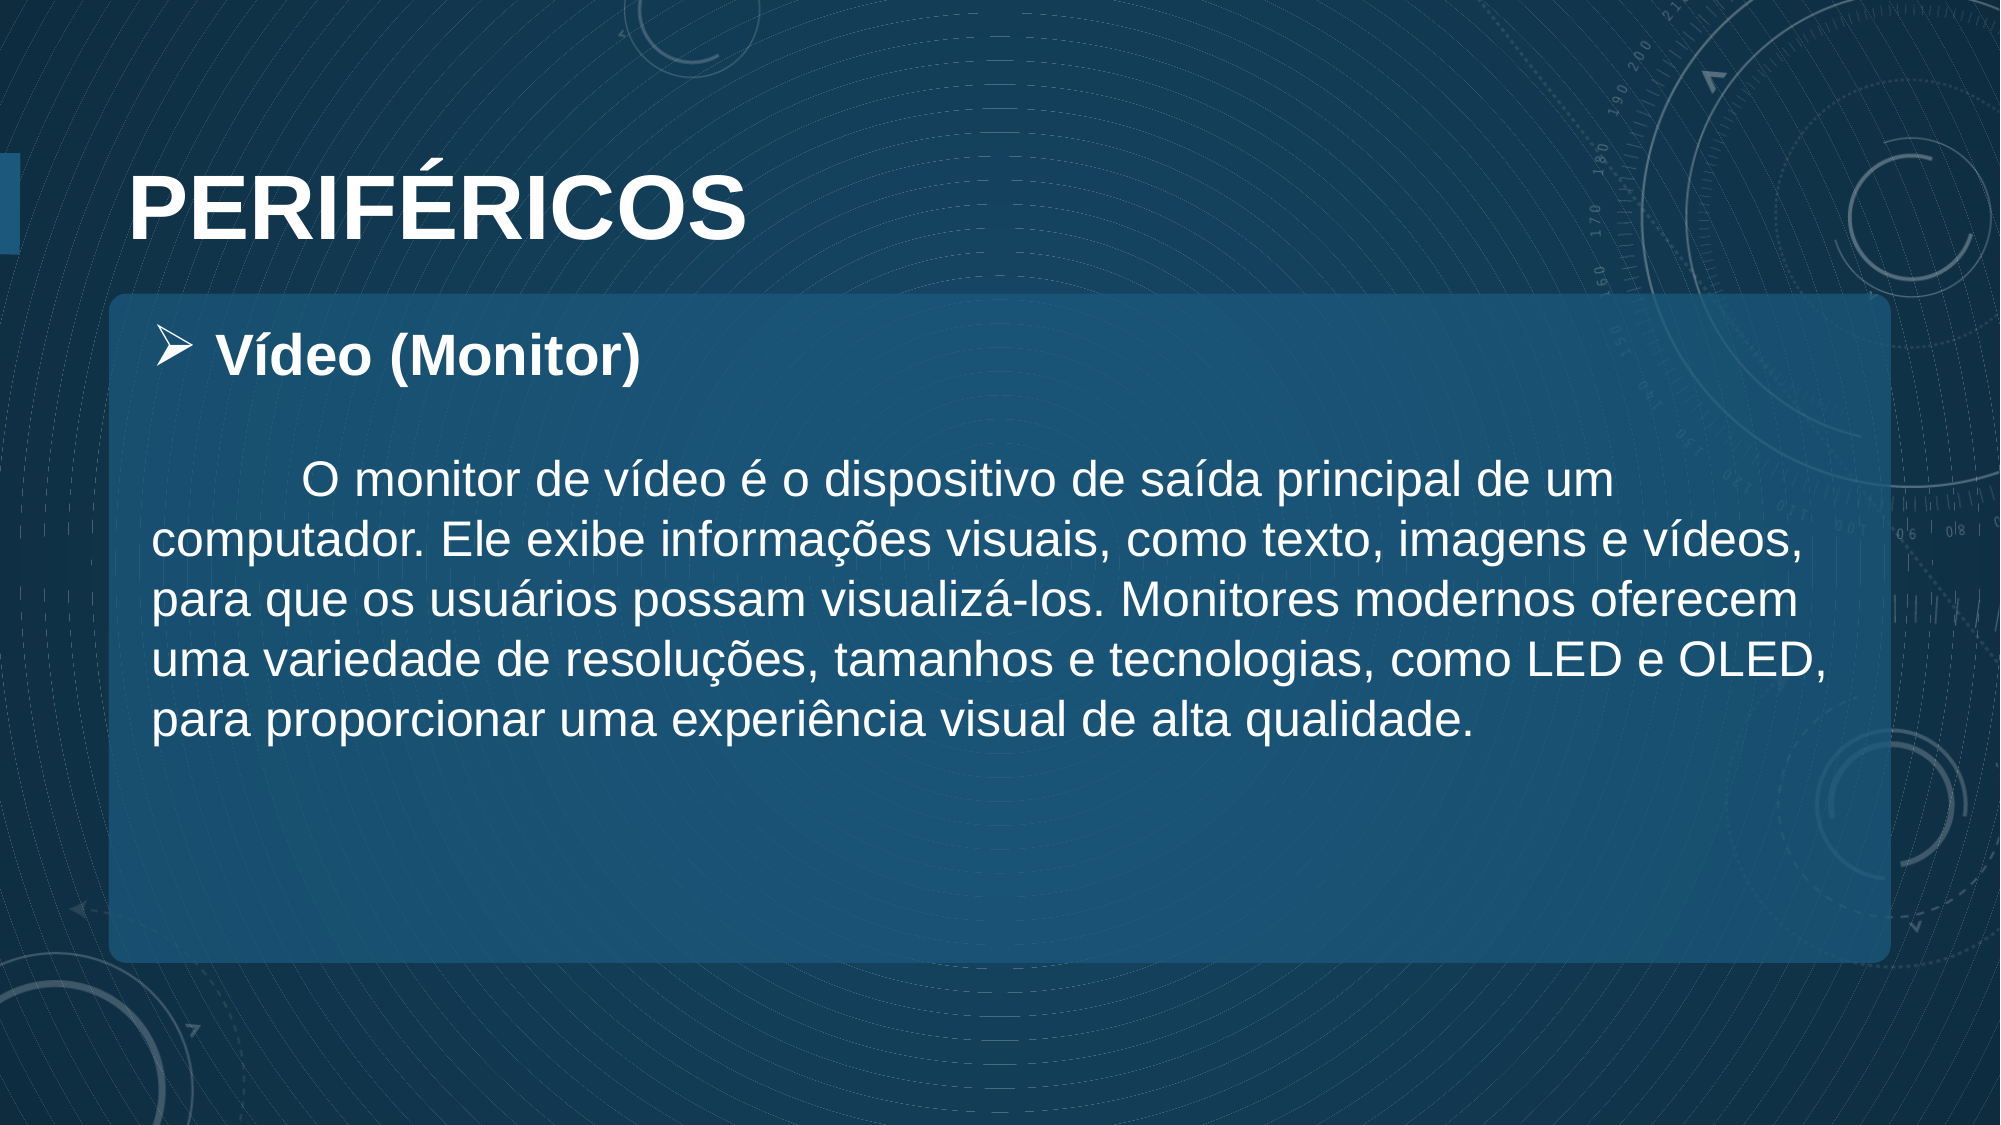

# Periféricos
 Vídeo (Monitor)

	O monitor de vídeo é o dispositivo de saída principal de um computador. Ele exibe informações visuais, como texto, imagens e vídeos, para que os usuários possam visualizá-los. Monitores modernos oferecem uma variedade de resoluções, tamanhos e tecnologias, como LED e OLED, para proporcionar uma experiência visual de alta qualidade.